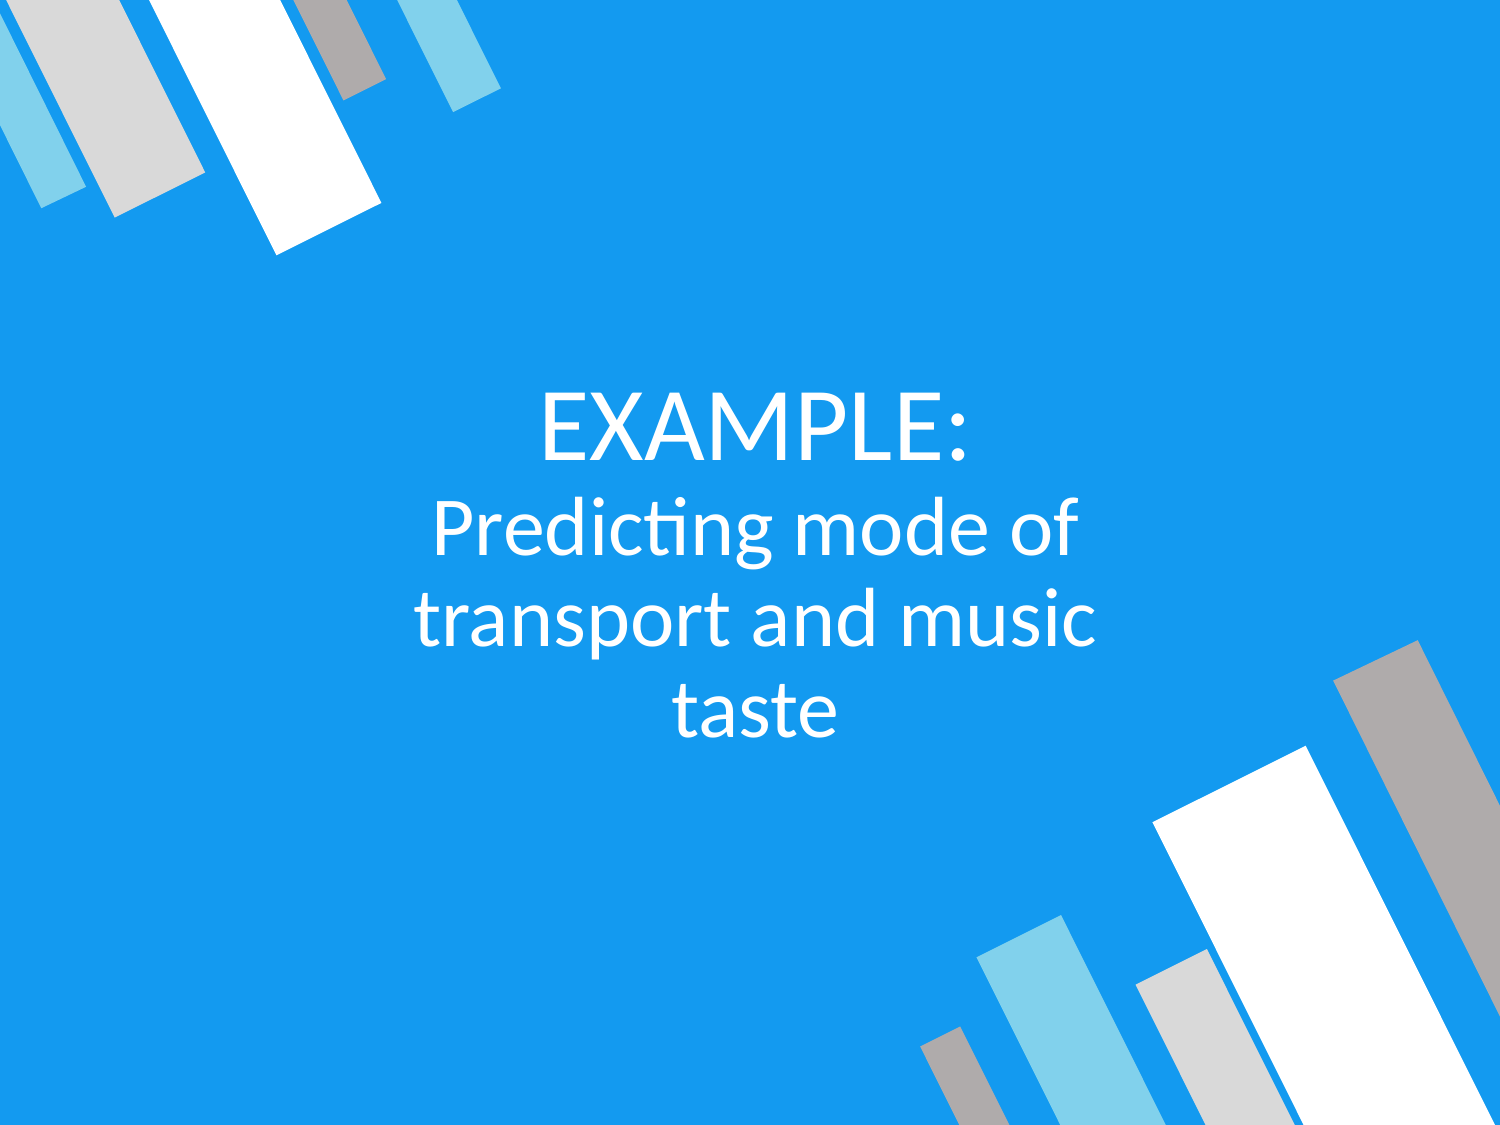

EXAMPLE:
Predicting mode of transport and music taste